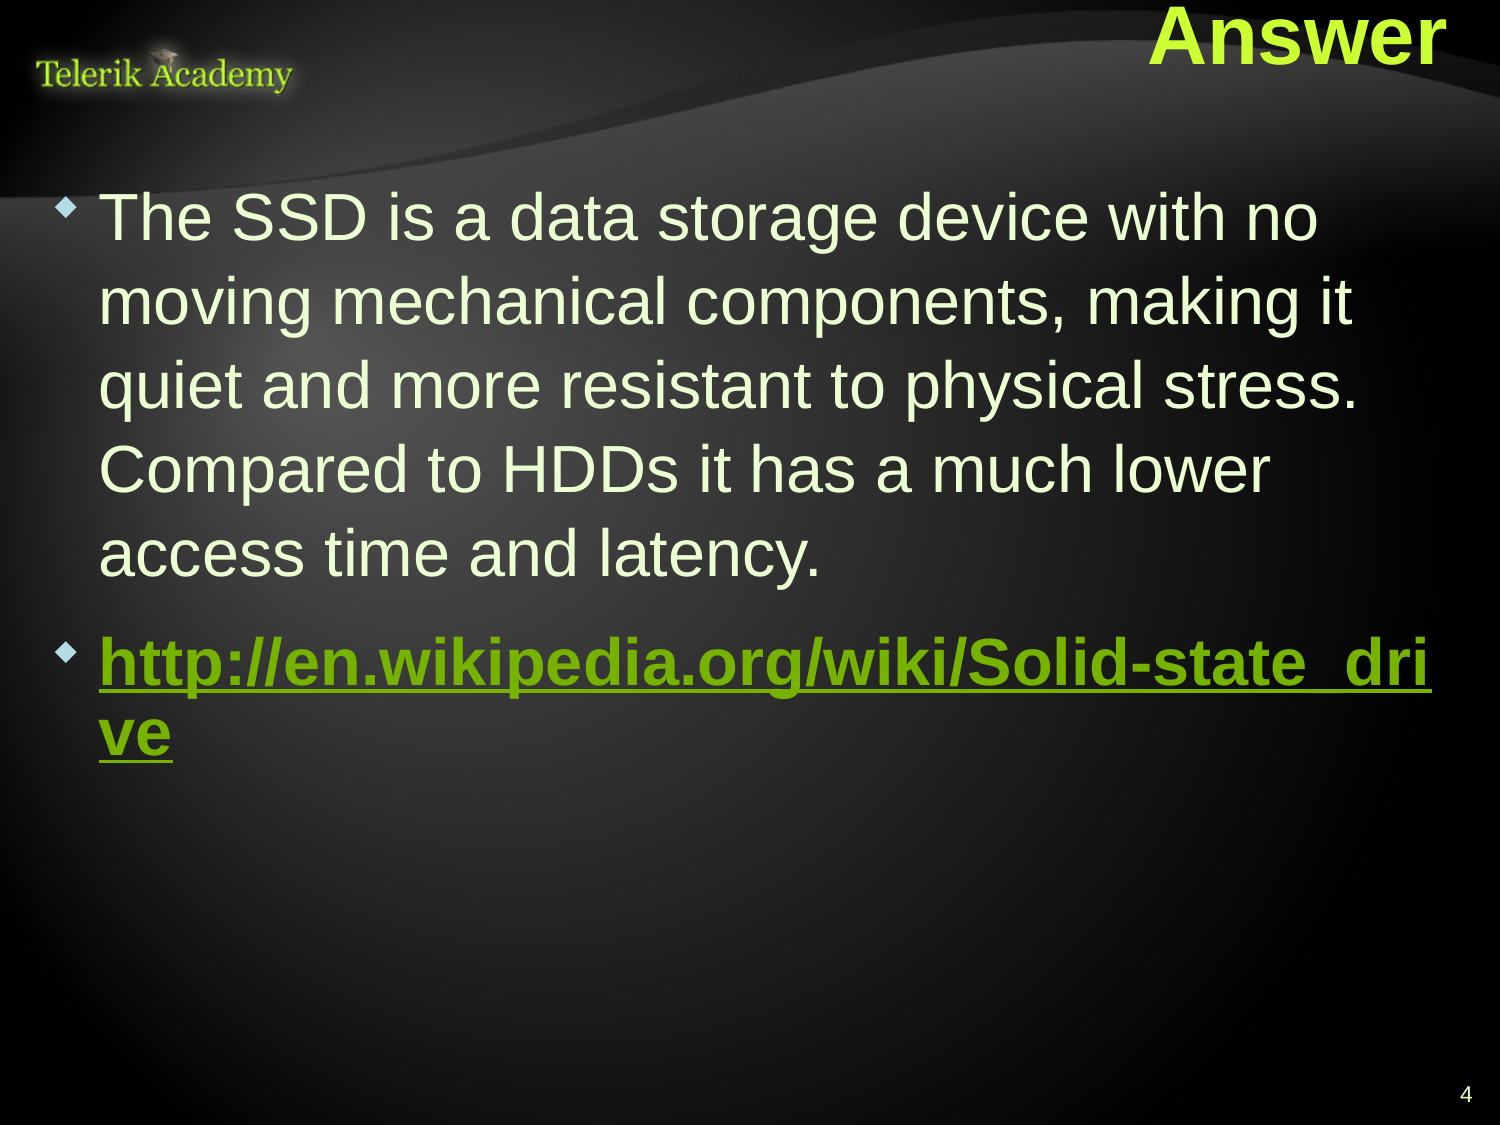

# Answer
The SSD is a data storage device with no moving mechanical components, making it quiet and more resistant to physical stress. Compared to HDDs it has a much lower access time and latency.
http://en.wikipedia.org/wiki/Solid-state_drive
4